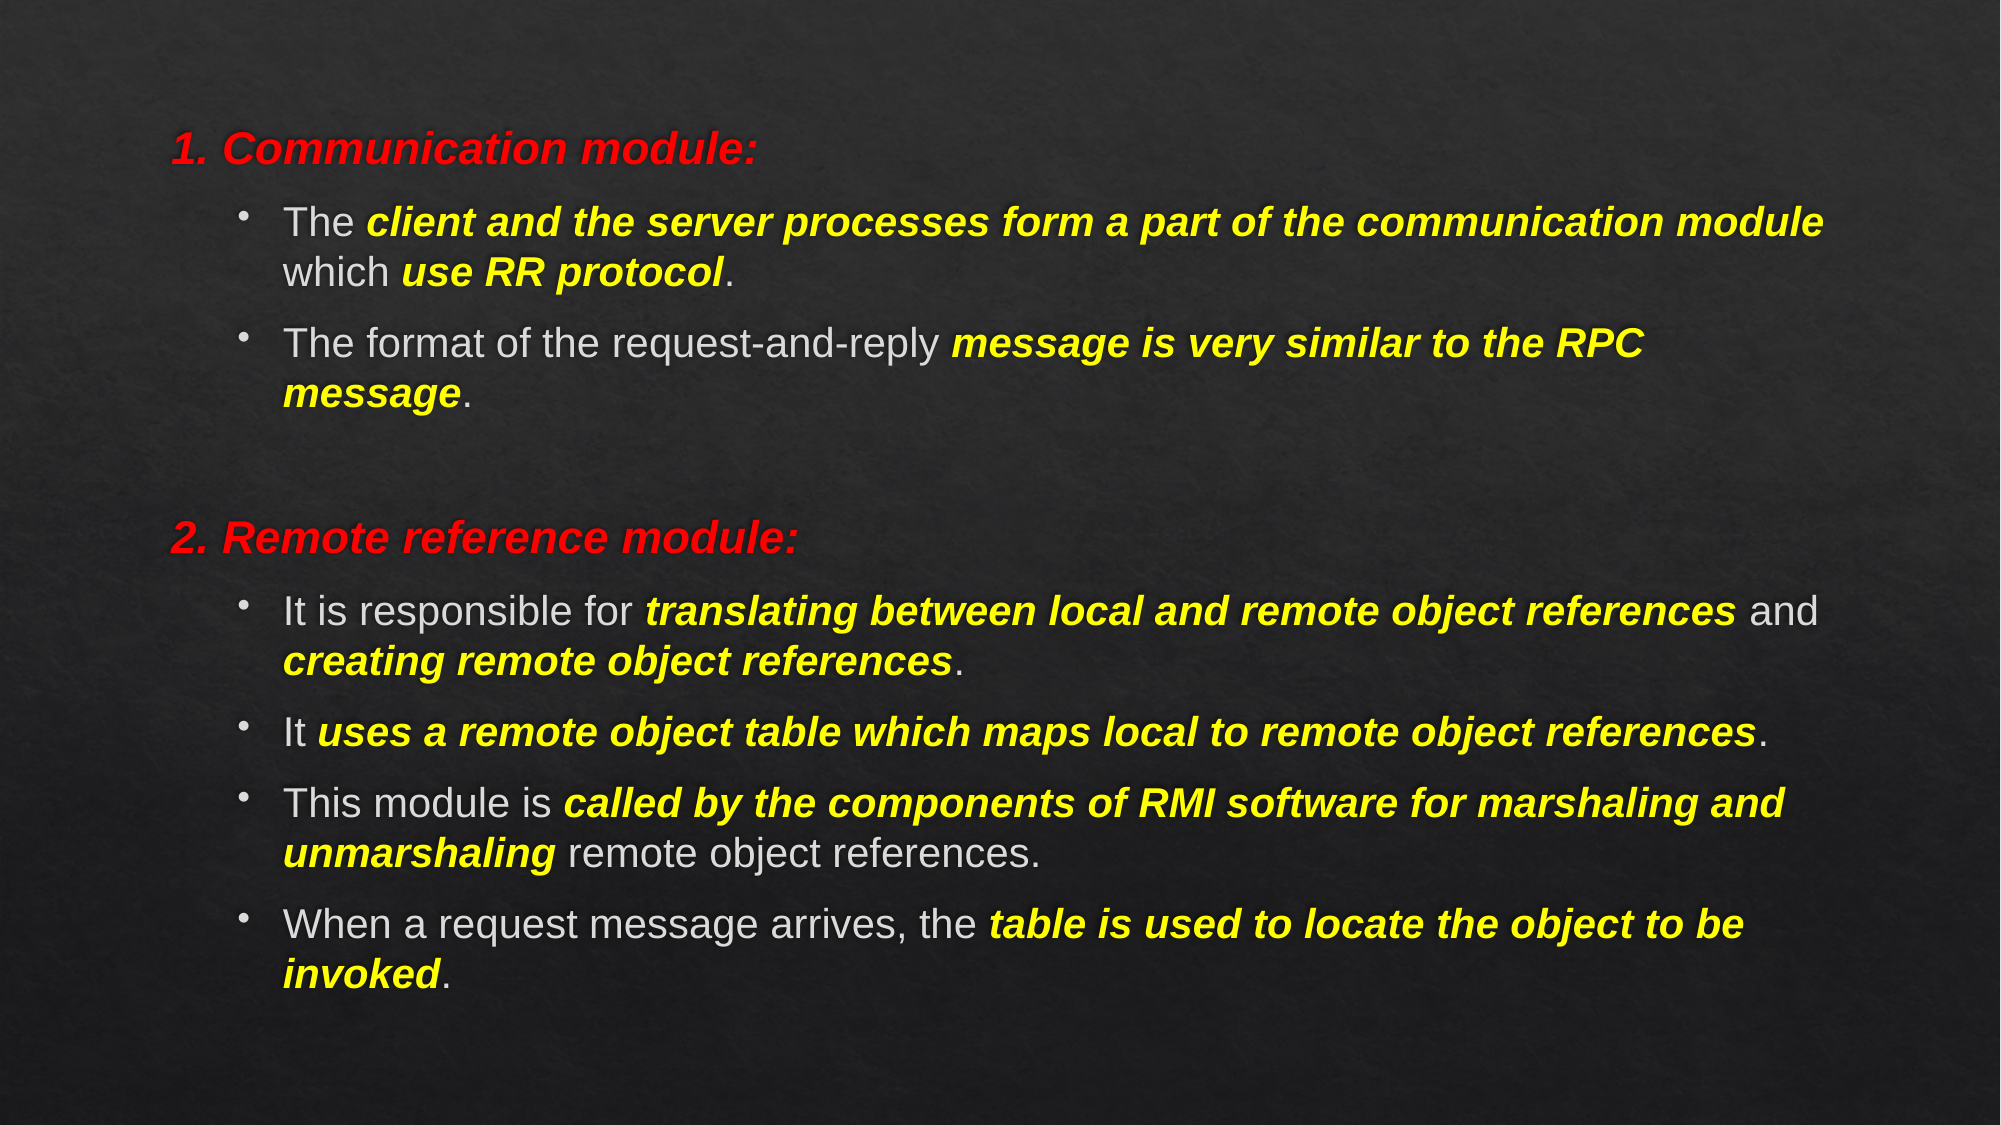

1. Communication module:
The client and the server processes form a part of the communication module which use RR protocol.
The format of the request-and-reply message is very similar to the RPC message.

2. Remote reference module:
It is responsible for translating between local and remote object references and creating remote object references.
It uses a remote object table which maps local to remote object references.
This module is called by the components of RMI software for marshaling and unmarshaling remote object references.
When a request message arrives, the table is used to locate the object to be invoked.